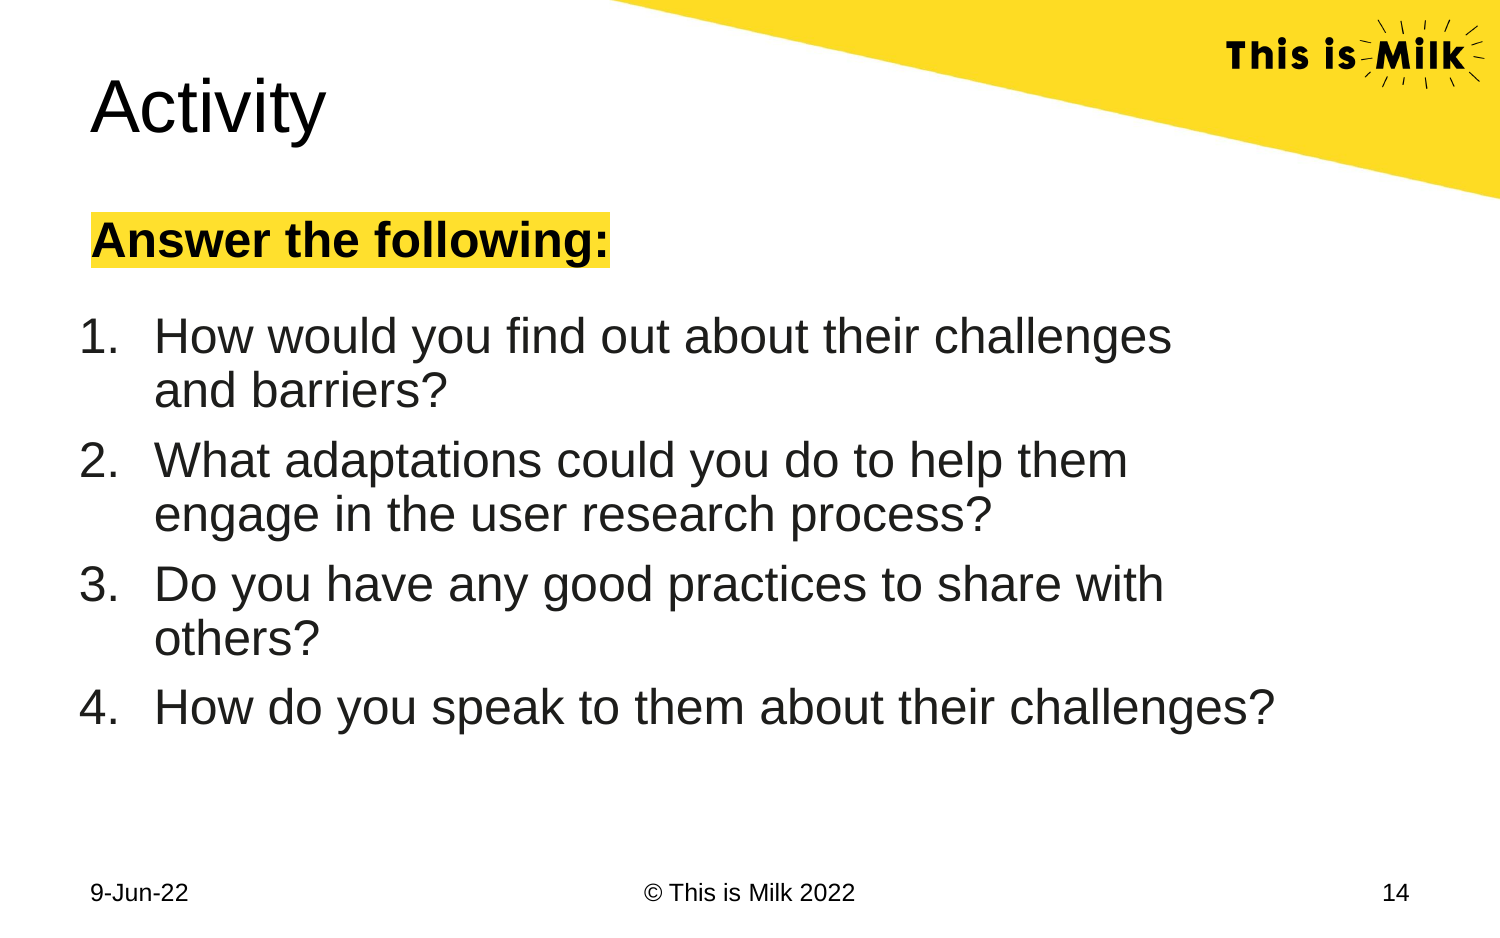

Activity
Answer the following:
How would you find out about their challenges
and barriers?
What adaptations could you do to help them engage in the user research process?
Do you have any good practices to share with others?
How do you speak to them about their challenges?

9-Jun-22
© This is Milk 2022

14